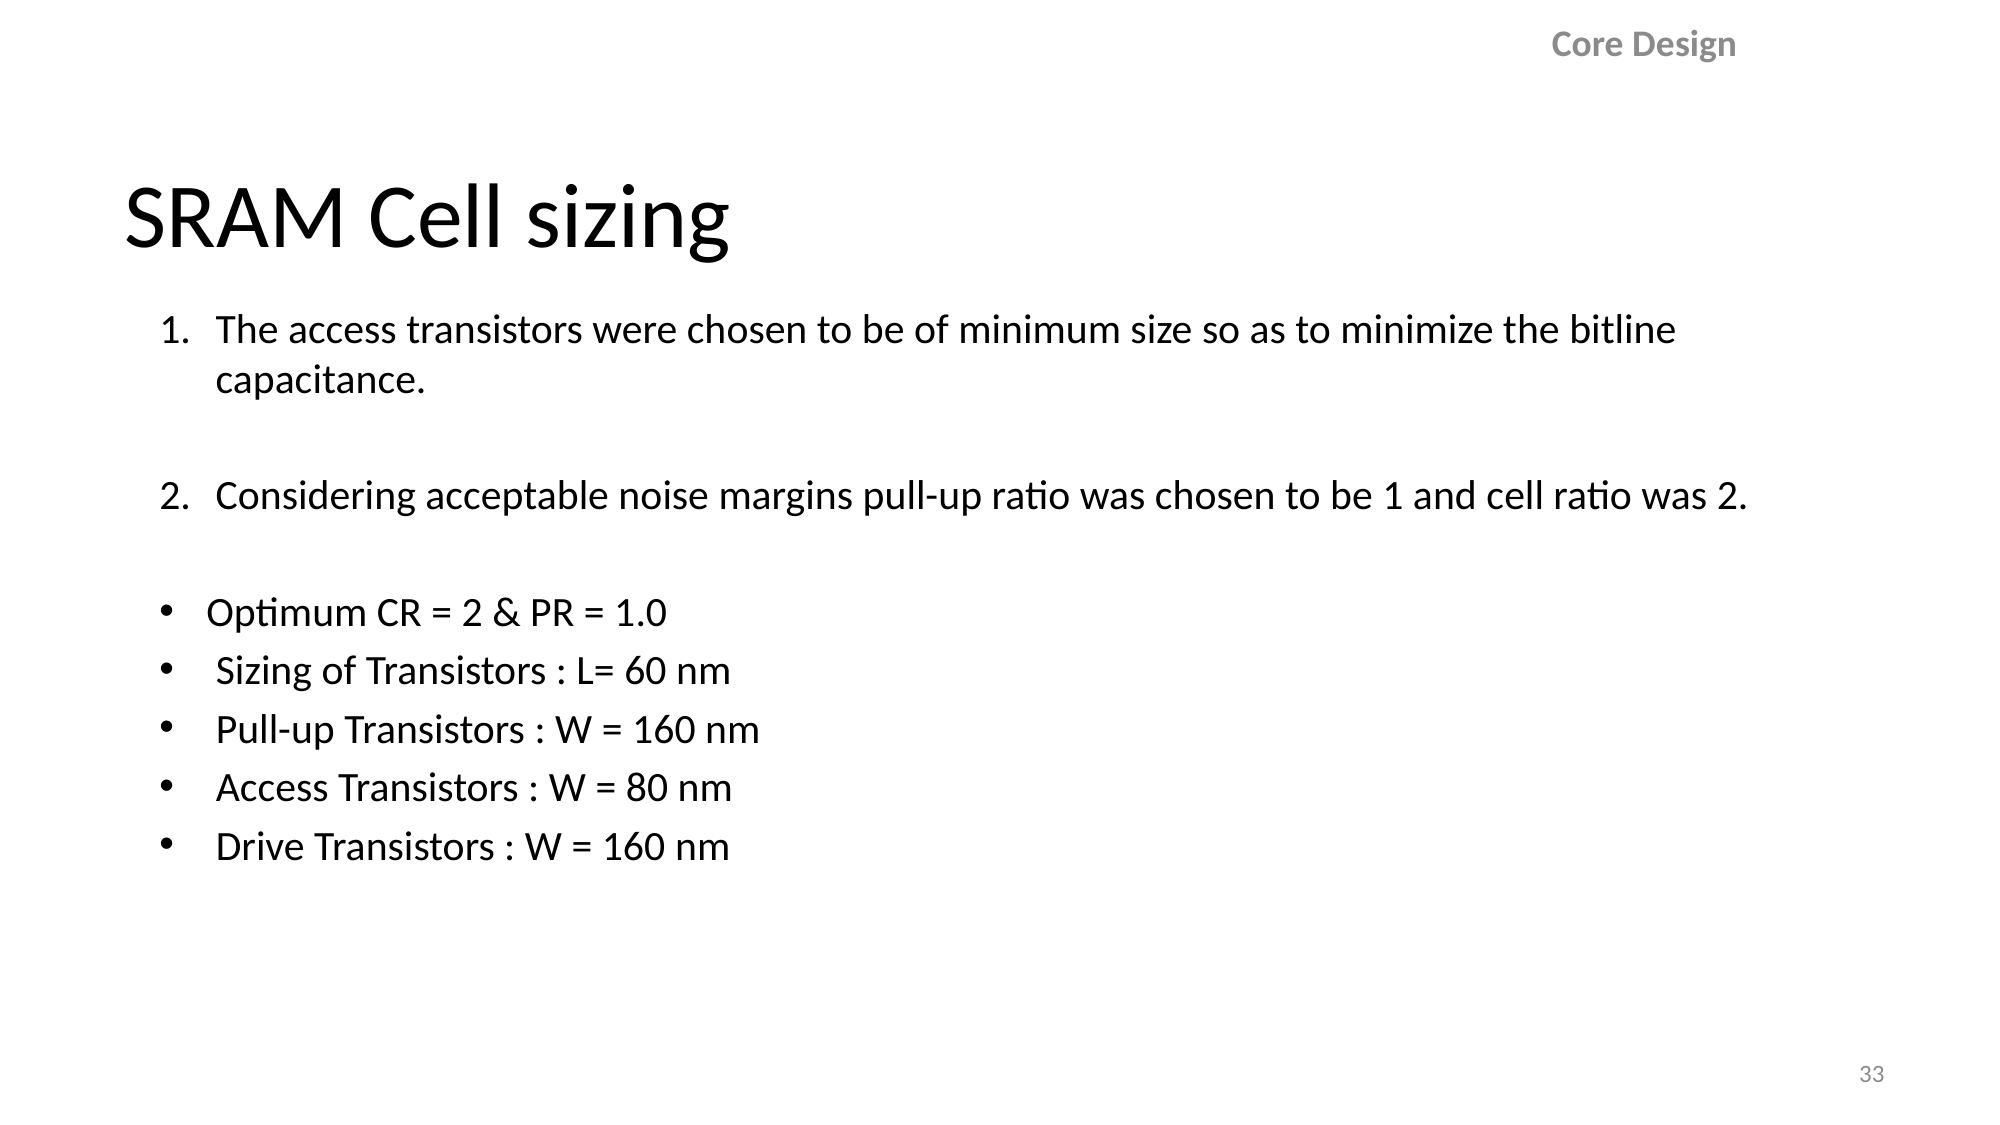

Core Design
# SRAM Cell sizing
The access transistors were chosen to be of minimum size so as to minimize the bitline capacitance.

Considering acceptable noise margins pull-up ratio was chosen to be 1 and cell ratio was 2.

Optimum CR = 2 & PR = 1.0
 Sizing of Transistors : L= 60 nm
 Pull-up Transistors : W = 160 nm
 Access Transistors : W = 80 nm
 Drive Transistors : W = 160 nm

33